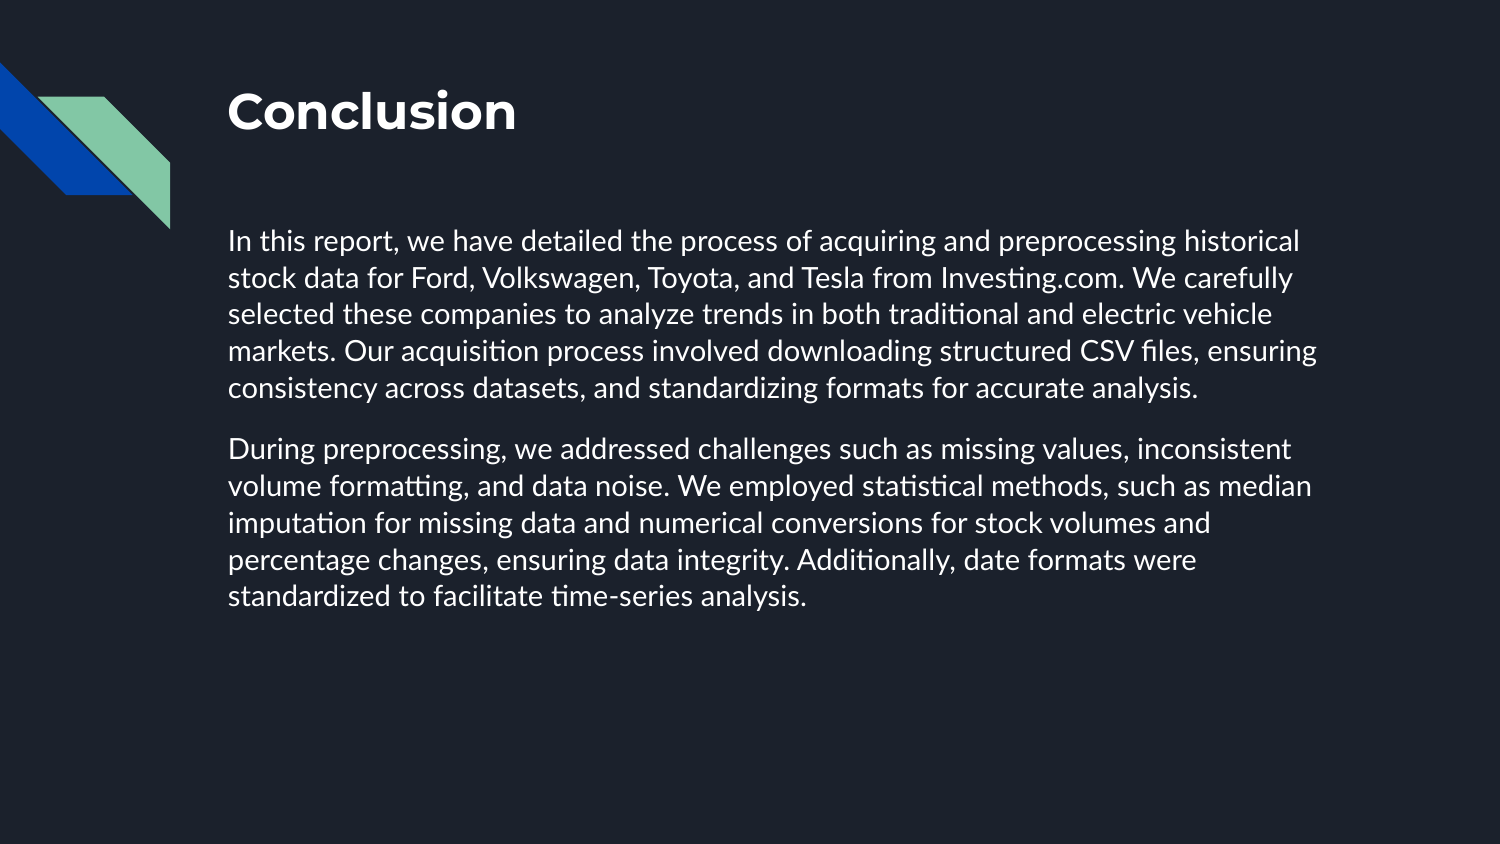

# Conclusion
In this report, we have detailed the process of acquiring and preprocessing historical stock data for Ford, Volkswagen, Toyota, and Tesla from Investing.com. We carefully selected these companies to analyze trends in both traditional and electric vehicle markets. Our acquisition process involved downloading structured CSV files, ensuring consistency across datasets, and standardizing formats for accurate analysis.
During preprocessing, we addressed challenges such as missing values, inconsistent volume formatting, and data noise. We employed statistical methods, such as median imputation for missing data and numerical conversions for stock volumes and percentage changes, ensuring data integrity. Additionally, date formats were standardized to facilitate time-series analysis.